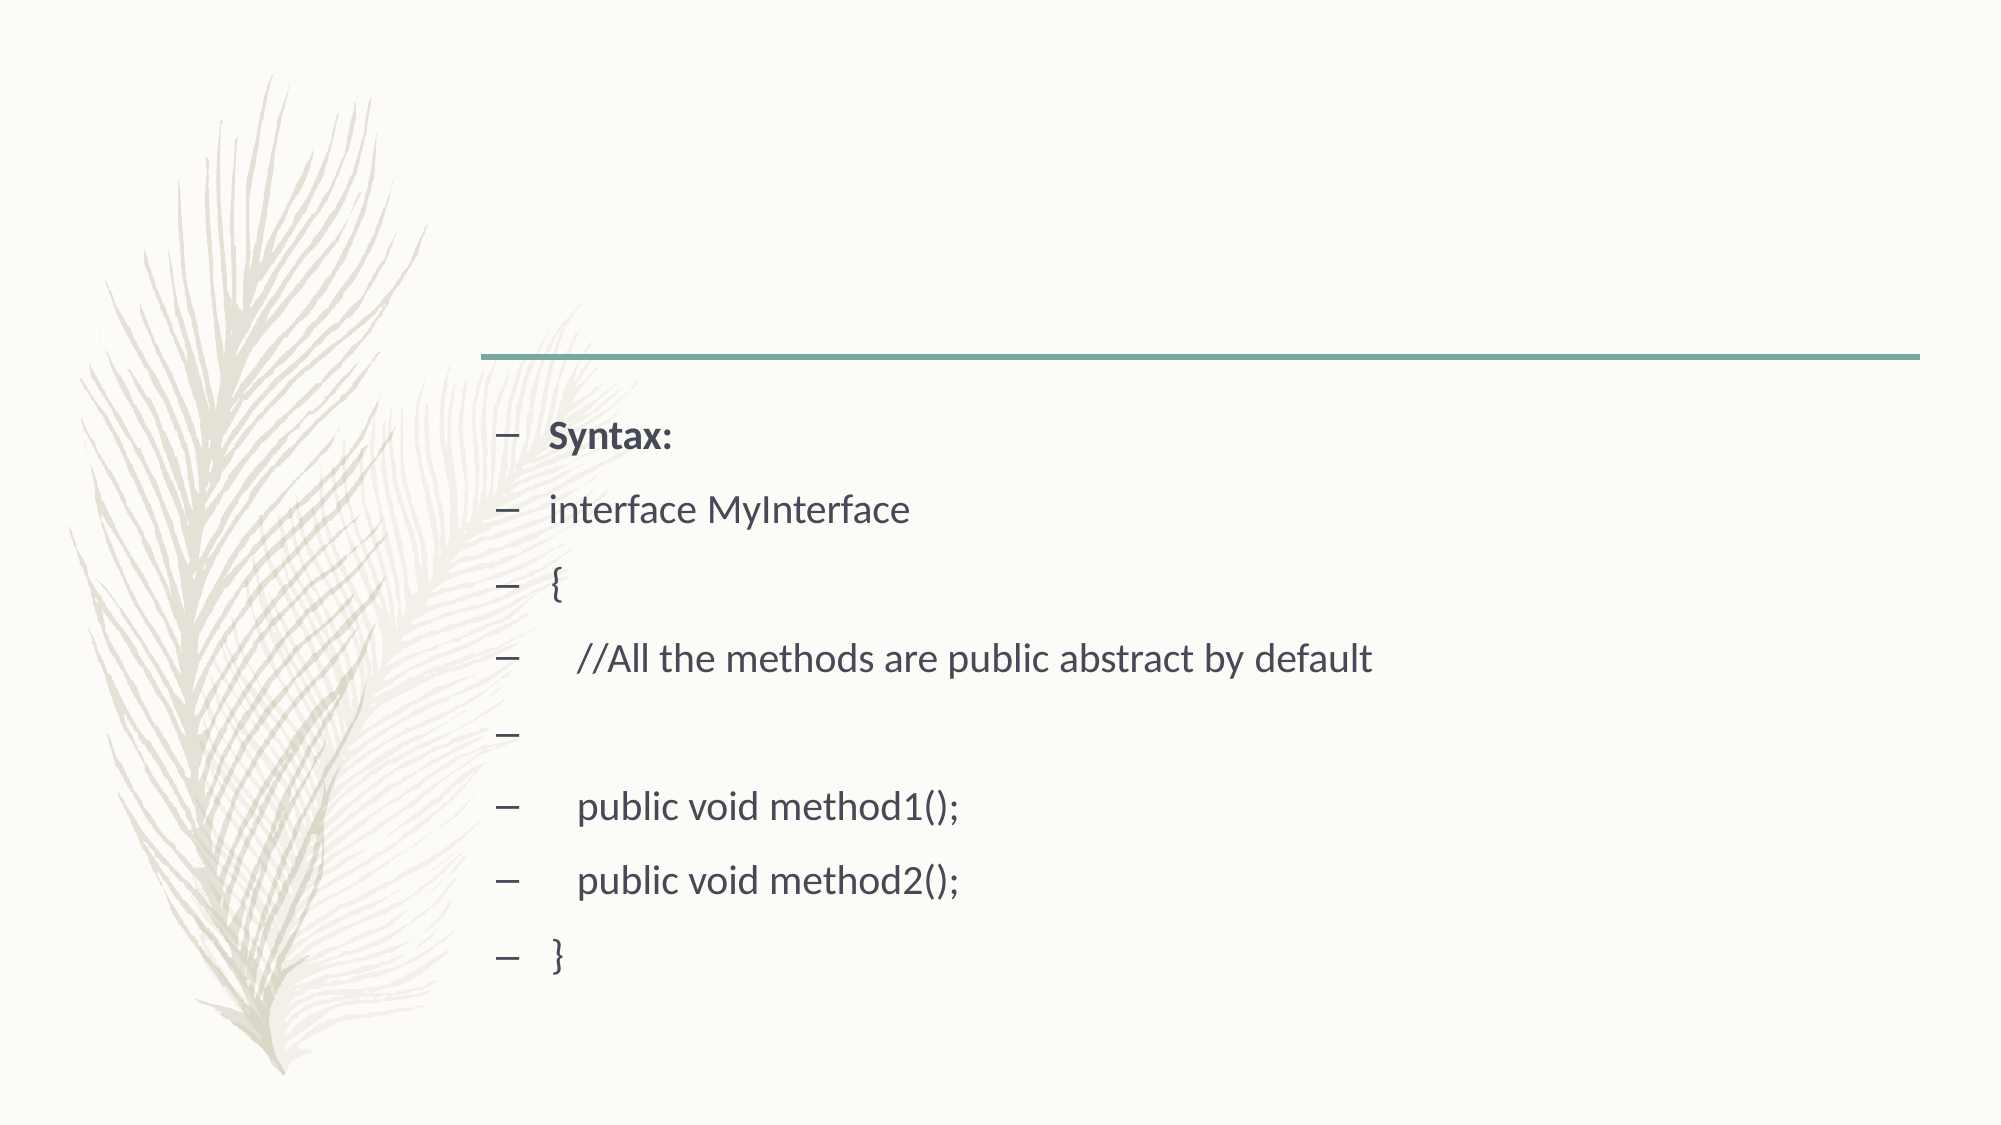

Syntax:
interface MyInterface
–	{
//All the methods are public abstract by default
–
public void method1();
public void method2();
–	}